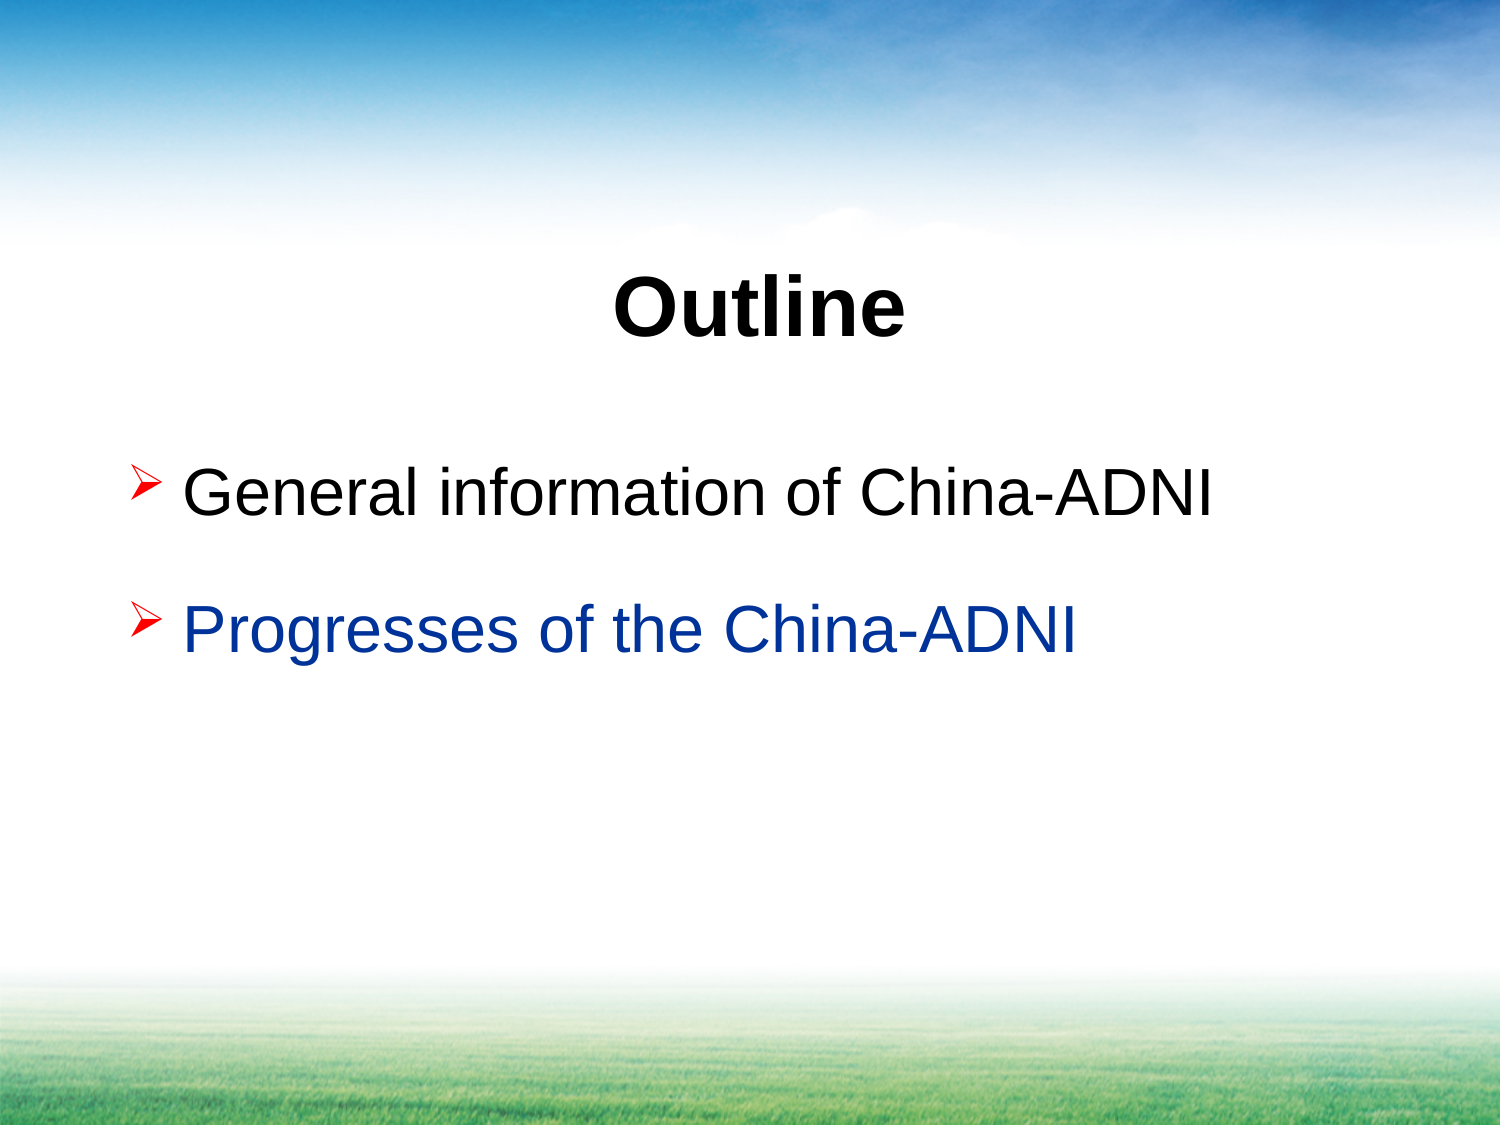

# Outline
General information of China-ADNI
Progresses of the China-ADNI